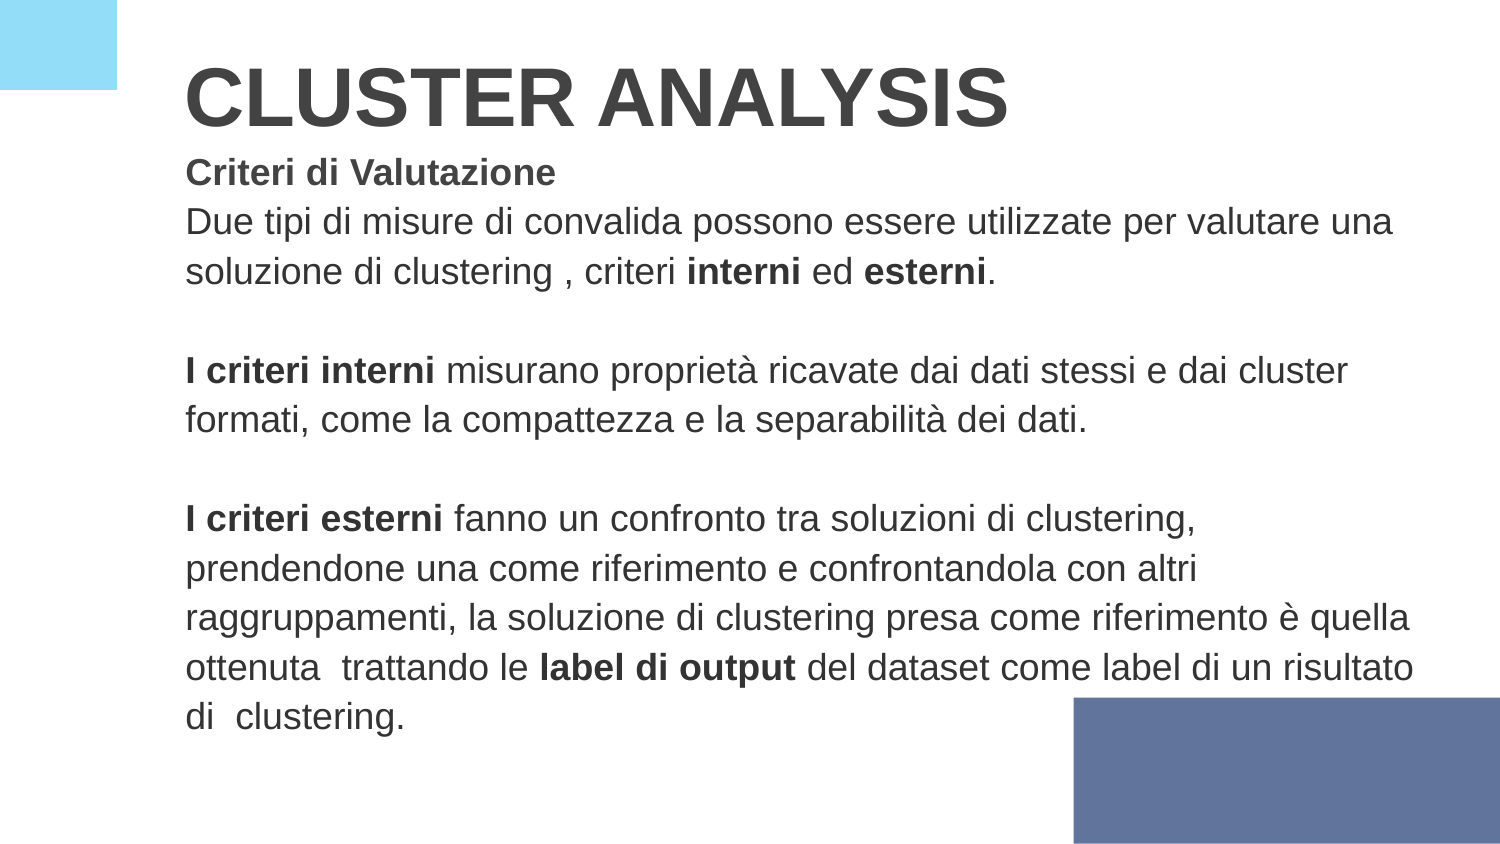

# CLUSTER ANALYSIS Criteri di Valutazione Due tipi di misure di convalida possono essere utilizzate per valutare una soluzione di clustering , criteri interni ed esterni. I criteri interni misurano proprietà ricavate dai dati stessi e dai cluster formati, come la compattezza e la separabilità dei dati. I criteri esterni fanno un confronto tra soluzioni di clustering, prendendone una come riferimento e confrontandola con altri raggruppamenti, la soluzione di clustering presa come riferimento è quella ottenuta  trattando le label di output del dataset come label di un risultato di  clustering.